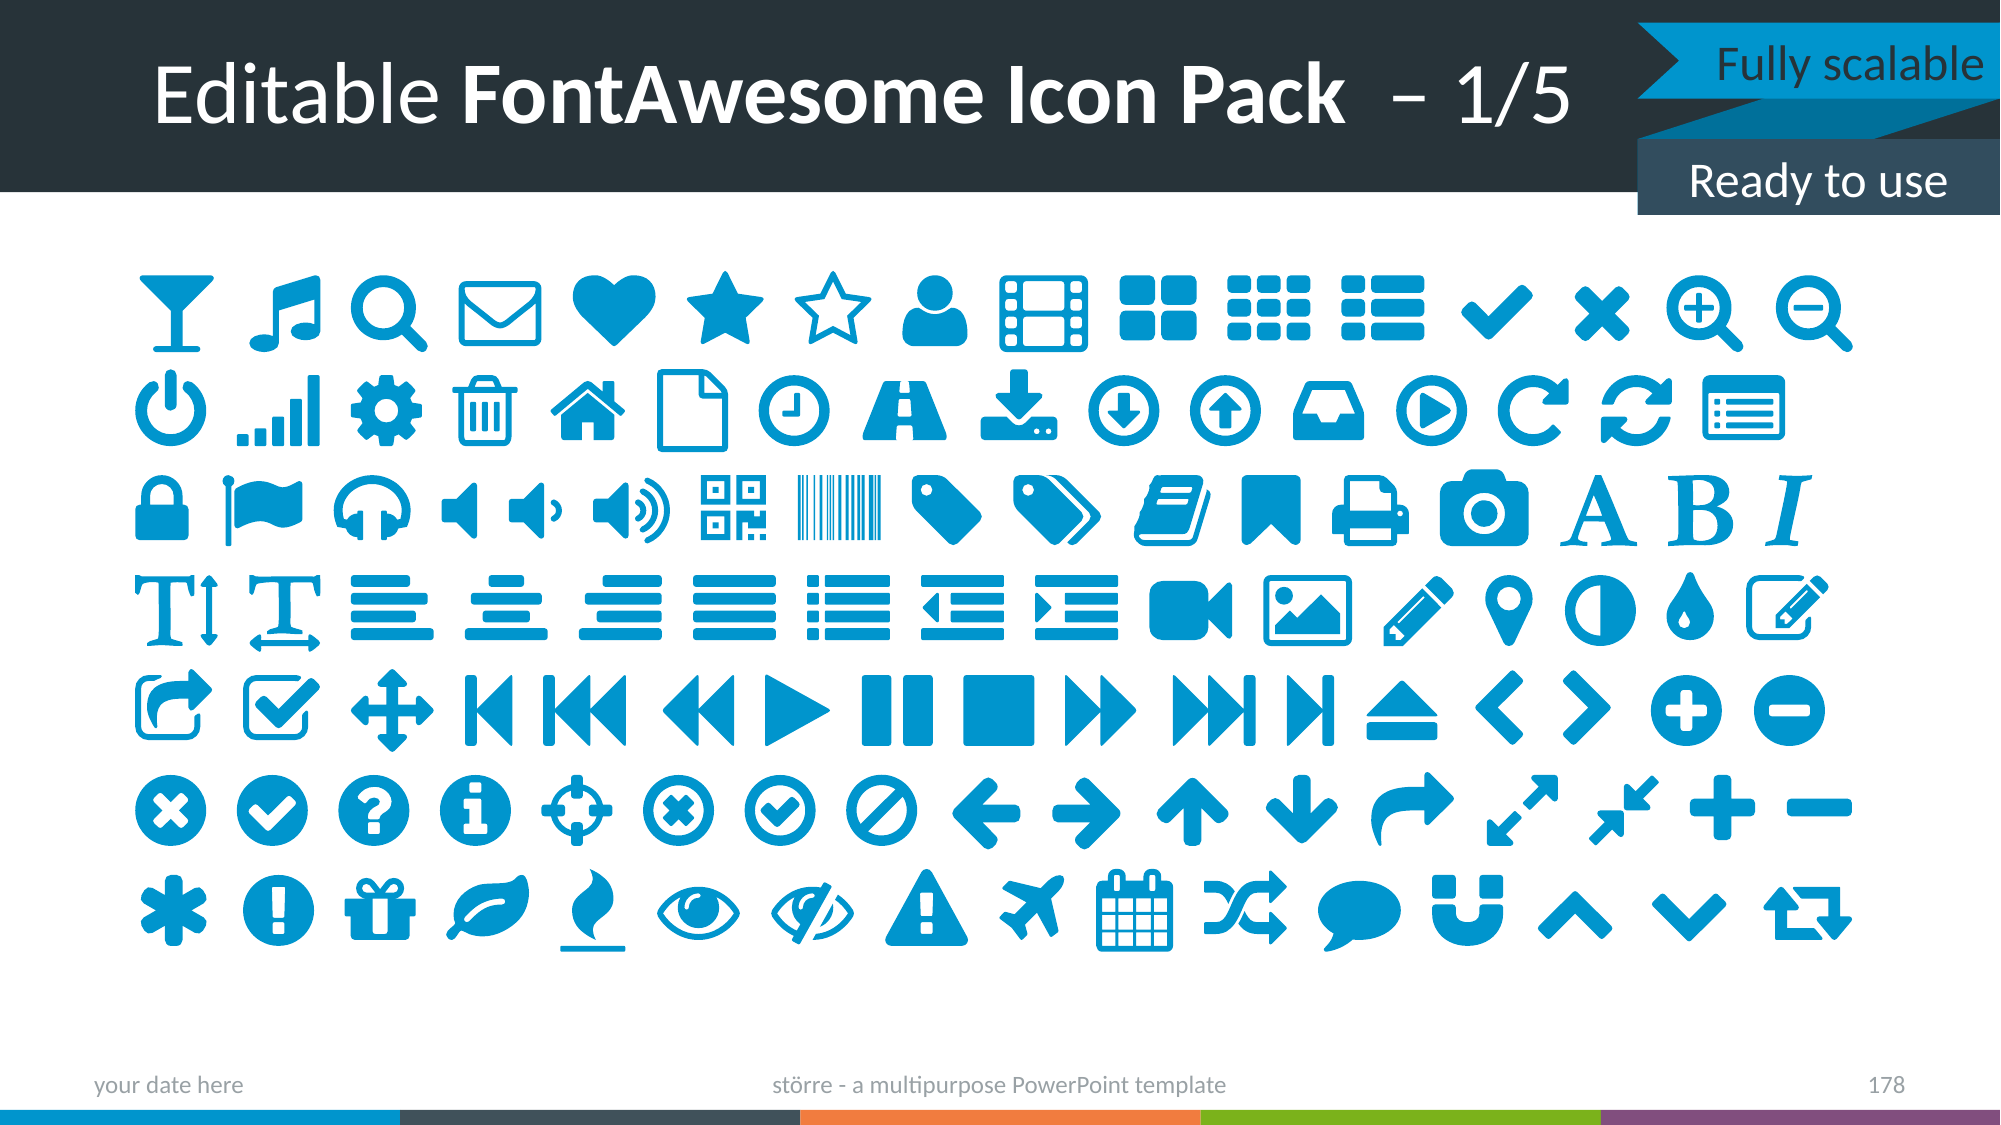

Fully scalable

Ready to use
# Editable FontAwesome Icon Pack  – 1/5

your date here
större - a multipurpose PowerPoint template
178